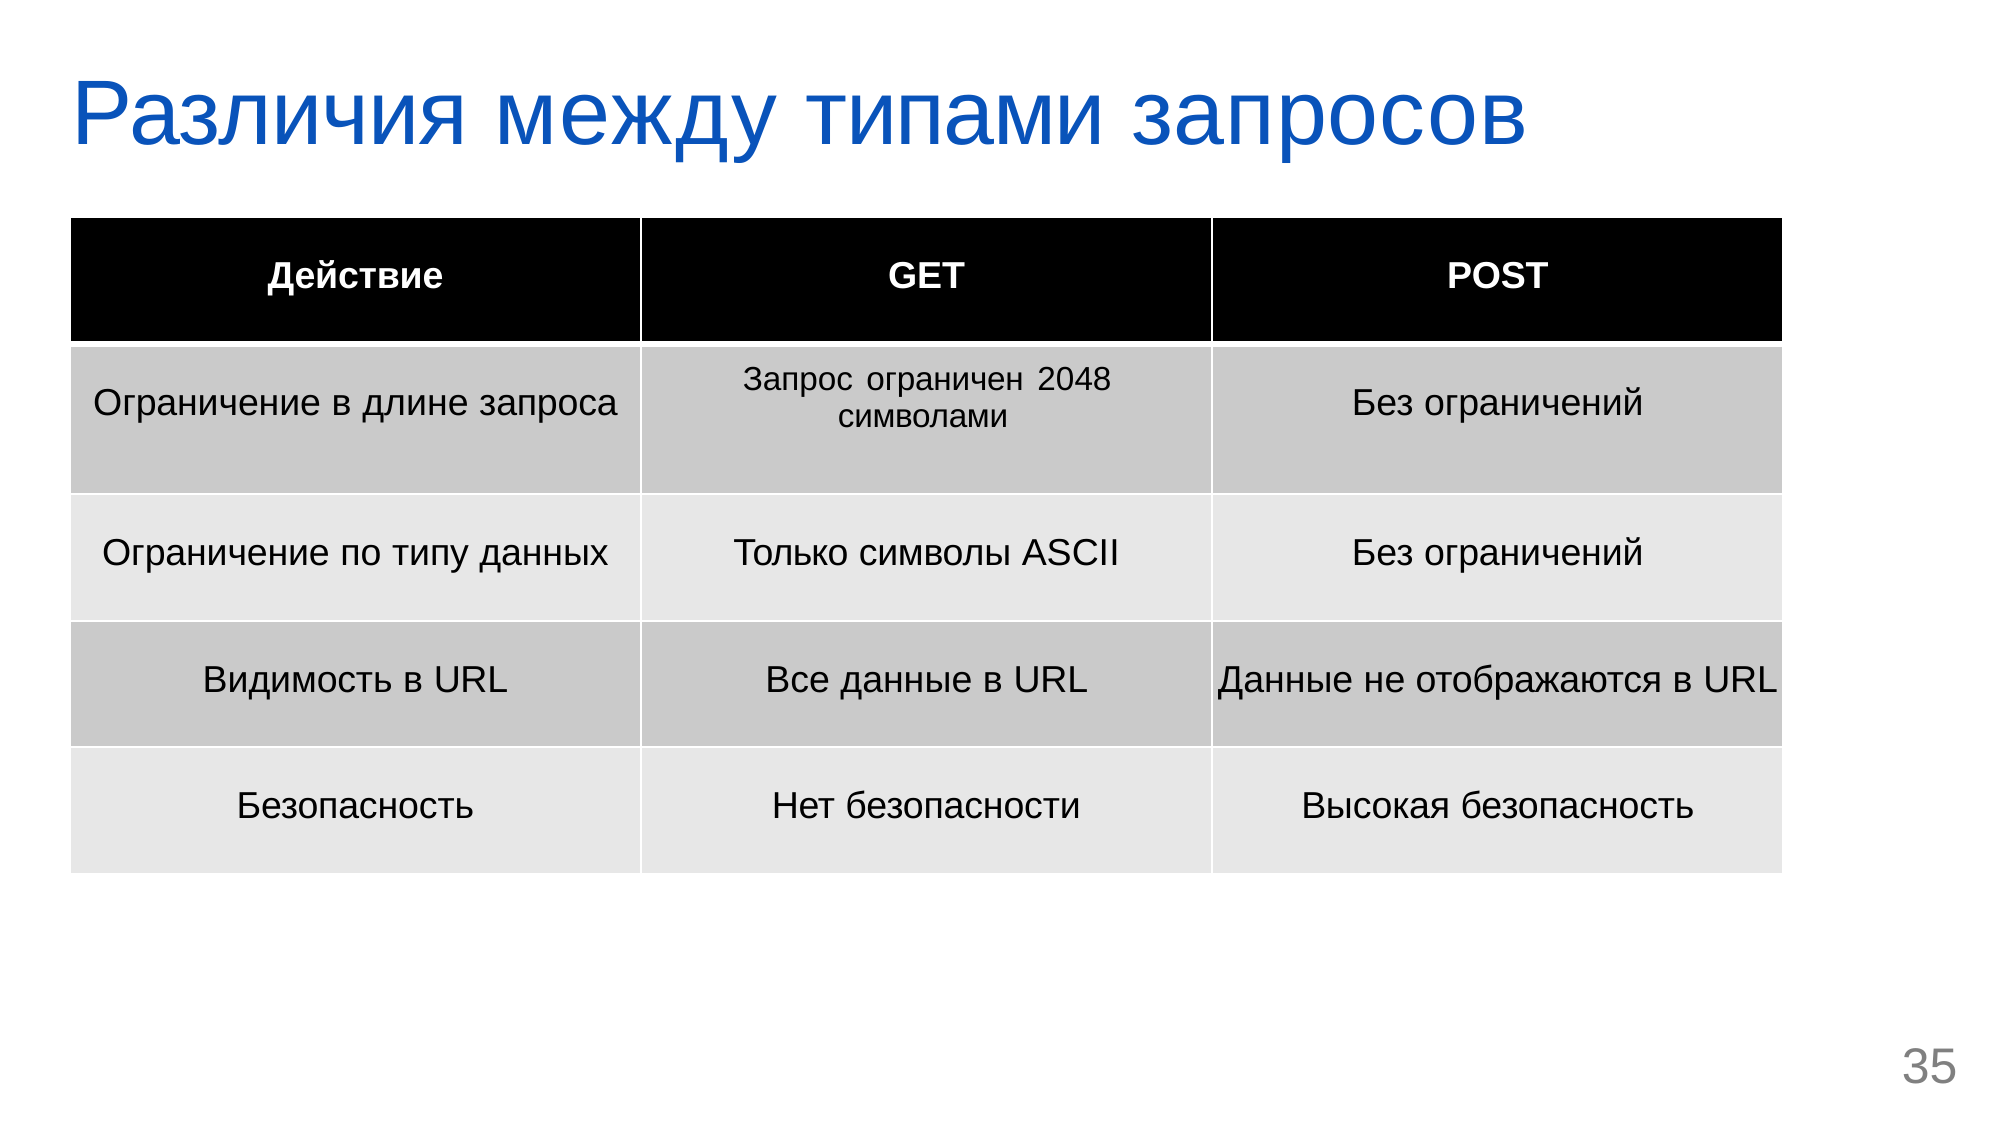

# Различия между типами запросов
| Действие | GET | POST |
| --- | --- | --- |
| Ограничение в длине запроса | Запрос ограничен 2048 символами | Без ограничений |
| Ограничение по типу данных | Только символы ASCII | Без ограничений |
| Видимость в URL | Все данные в URL | Данные не отображаются в URL |
| Безопасность | Нет безопасности | Высокая безопасность |
35